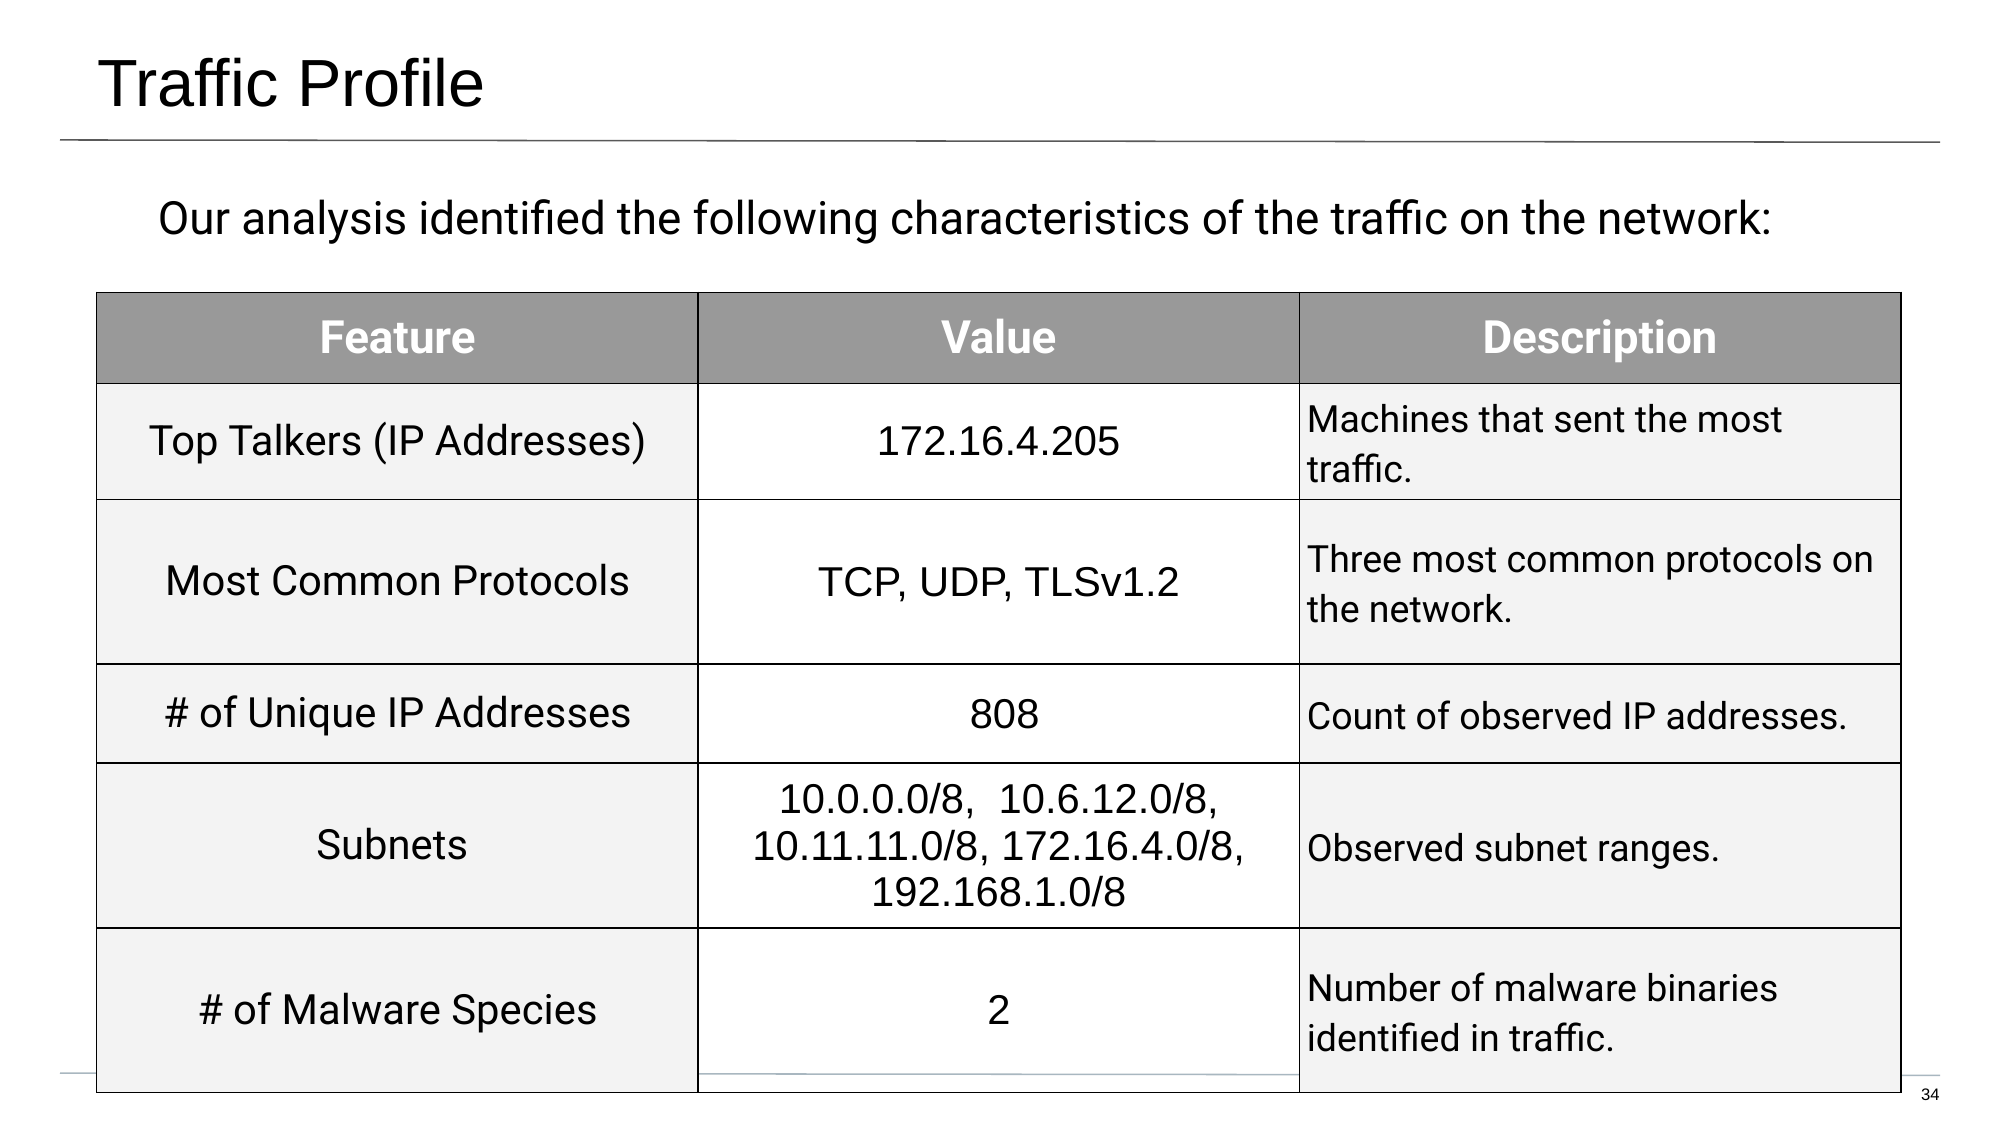

# Traffic Profile
Our analysis identified the following characteristics of the traffic on the network:
| Feature | Value | Description |
| --- | --- | --- |
| Top Talkers (IP Addresses) | 172.16.4.205 | Machines that sent the most traffic. |
| Most Common Protocols | TCP, UDP, TLSv1.2 | Three most common protocols on the network. |
| # of Unique IP Addresses | 808 | Count of observed IP addresses. |
| Subnets | 10.0.0.0/8, 10.6.12.0/8, 10.11.11.0/8, 172.16.4.0/8, 192.168.1.0/8 | Observed subnet ranges. |
| # of Malware Species | 2 | Number of malware binaries identified in traffic. |
34